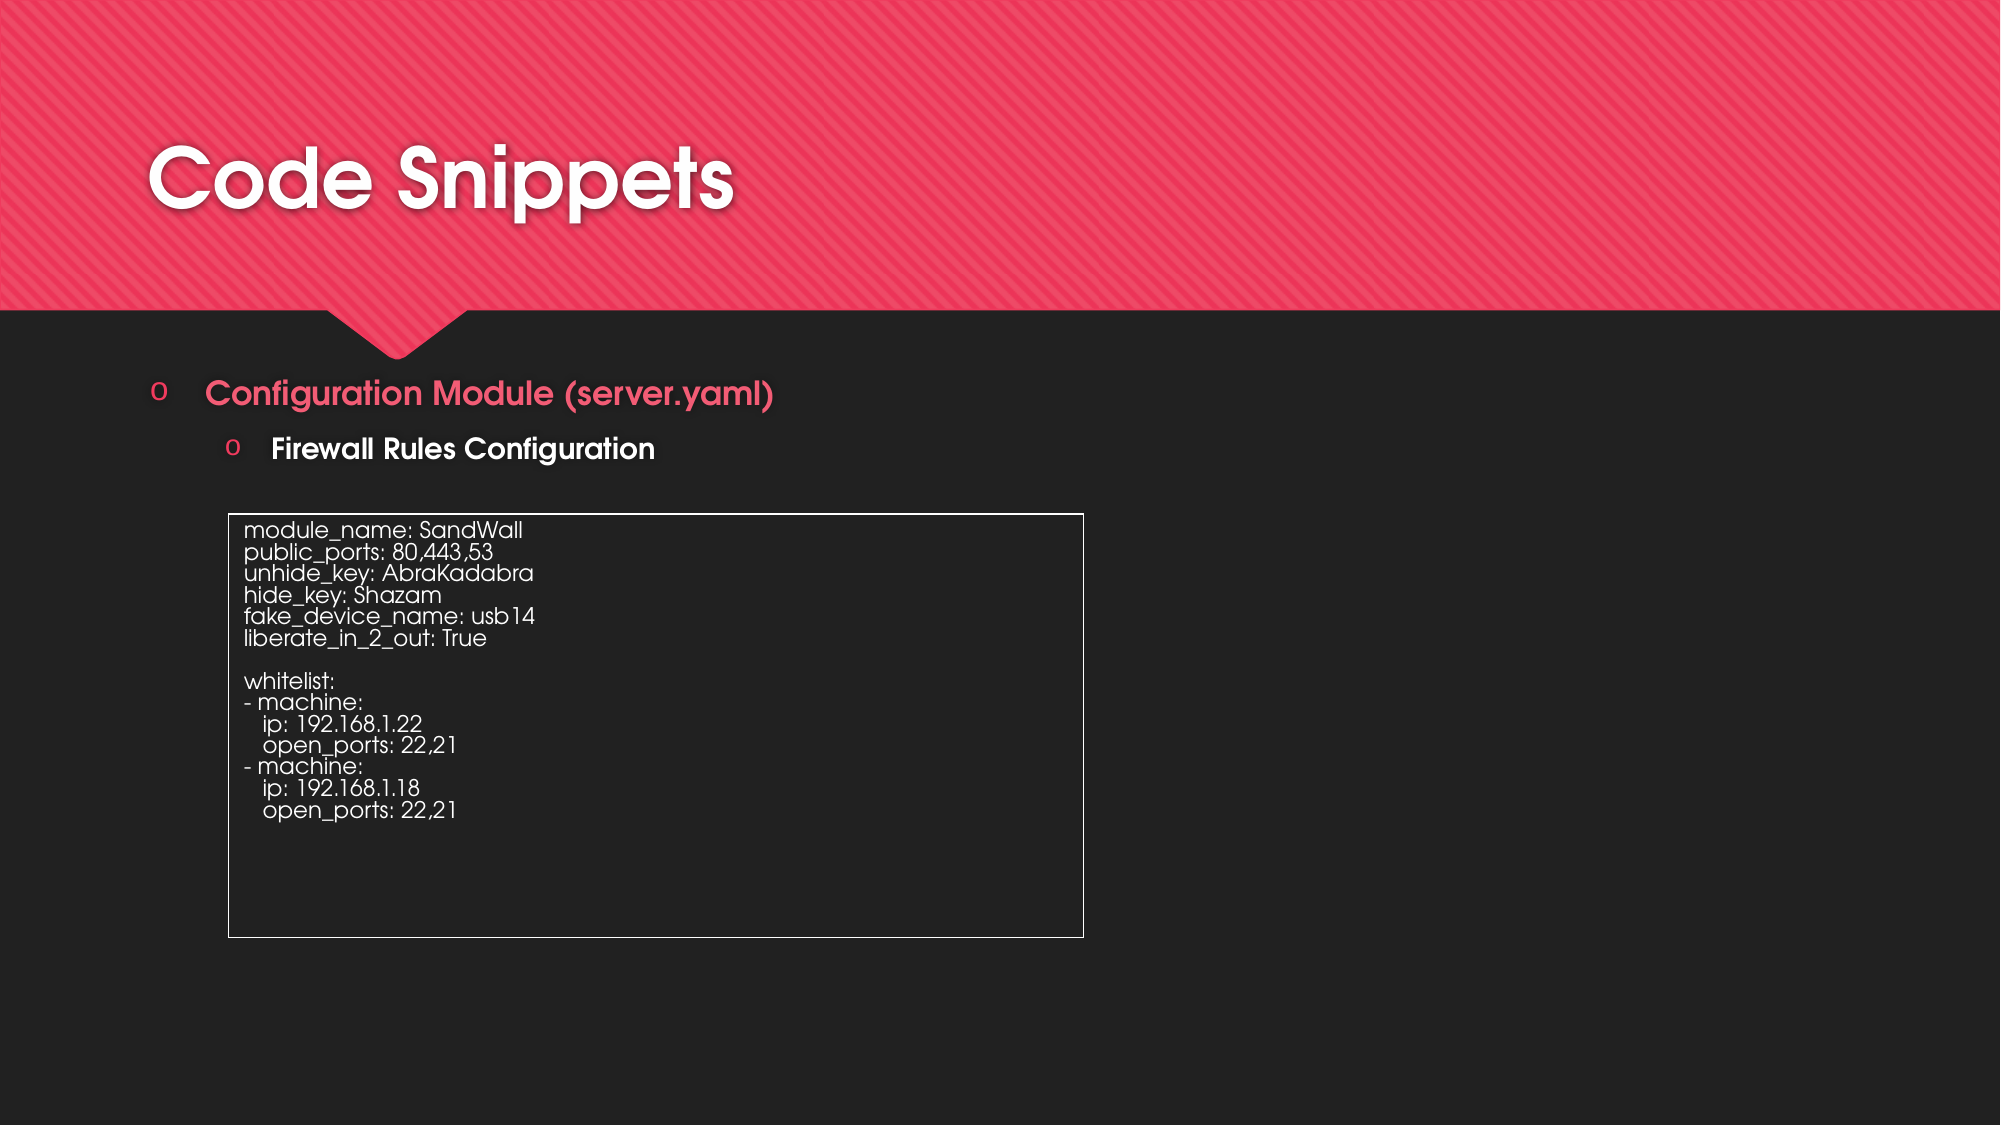

# Code Snippets
Configuration Module (server.yaml)
Firewall Rules Configuration

| module\_name: SandWall public\_ports: 80,443,53 unhide\_key: AbraKadabra hide\_key: Shazam fake\_device\_name: usb14 liberate\_in\_2\_out: True whitelist: - machine: ip: 192.168.1.22 open\_ports: 22,21 - machine: ip: 192.168.1.18 open\_ports: 22,21 |
| --- |